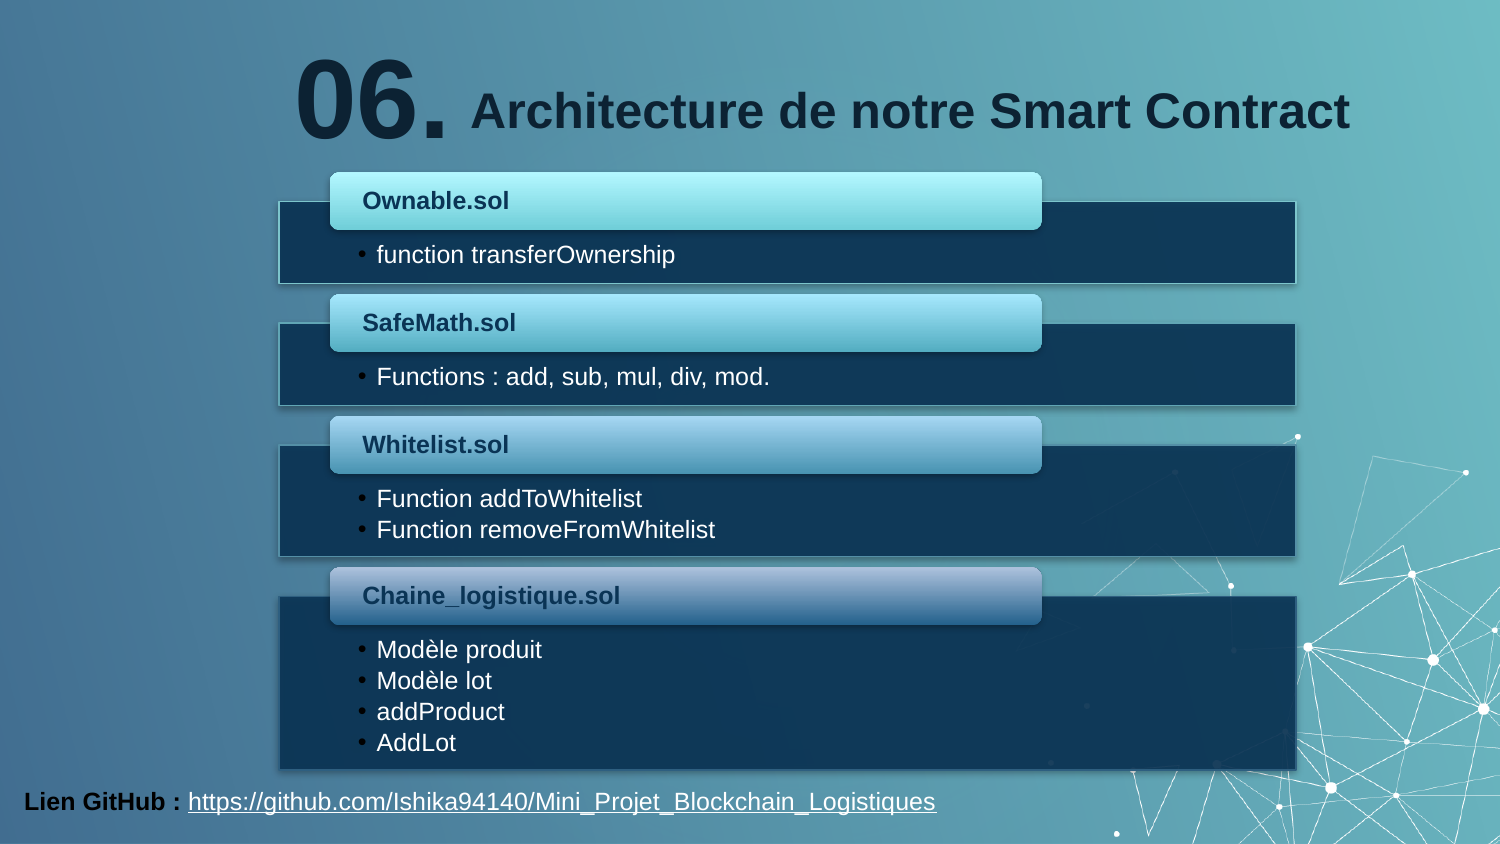

06.
Architecture de notre Smart Contract
function transferOwnership
Ownable.sol
Functions : add, sub, mul, div, mod.
SafeMath.sol
Function addToWhitelist
Function removeFromWhitelist
Whitelist.sol
Modèle produit
Modèle lot
addProduct
AddLot
Chaine_logistique.sol
Lien GitHub : https://github.com/Ishika94140/Mini_Projet_Blockchain_Logistiques